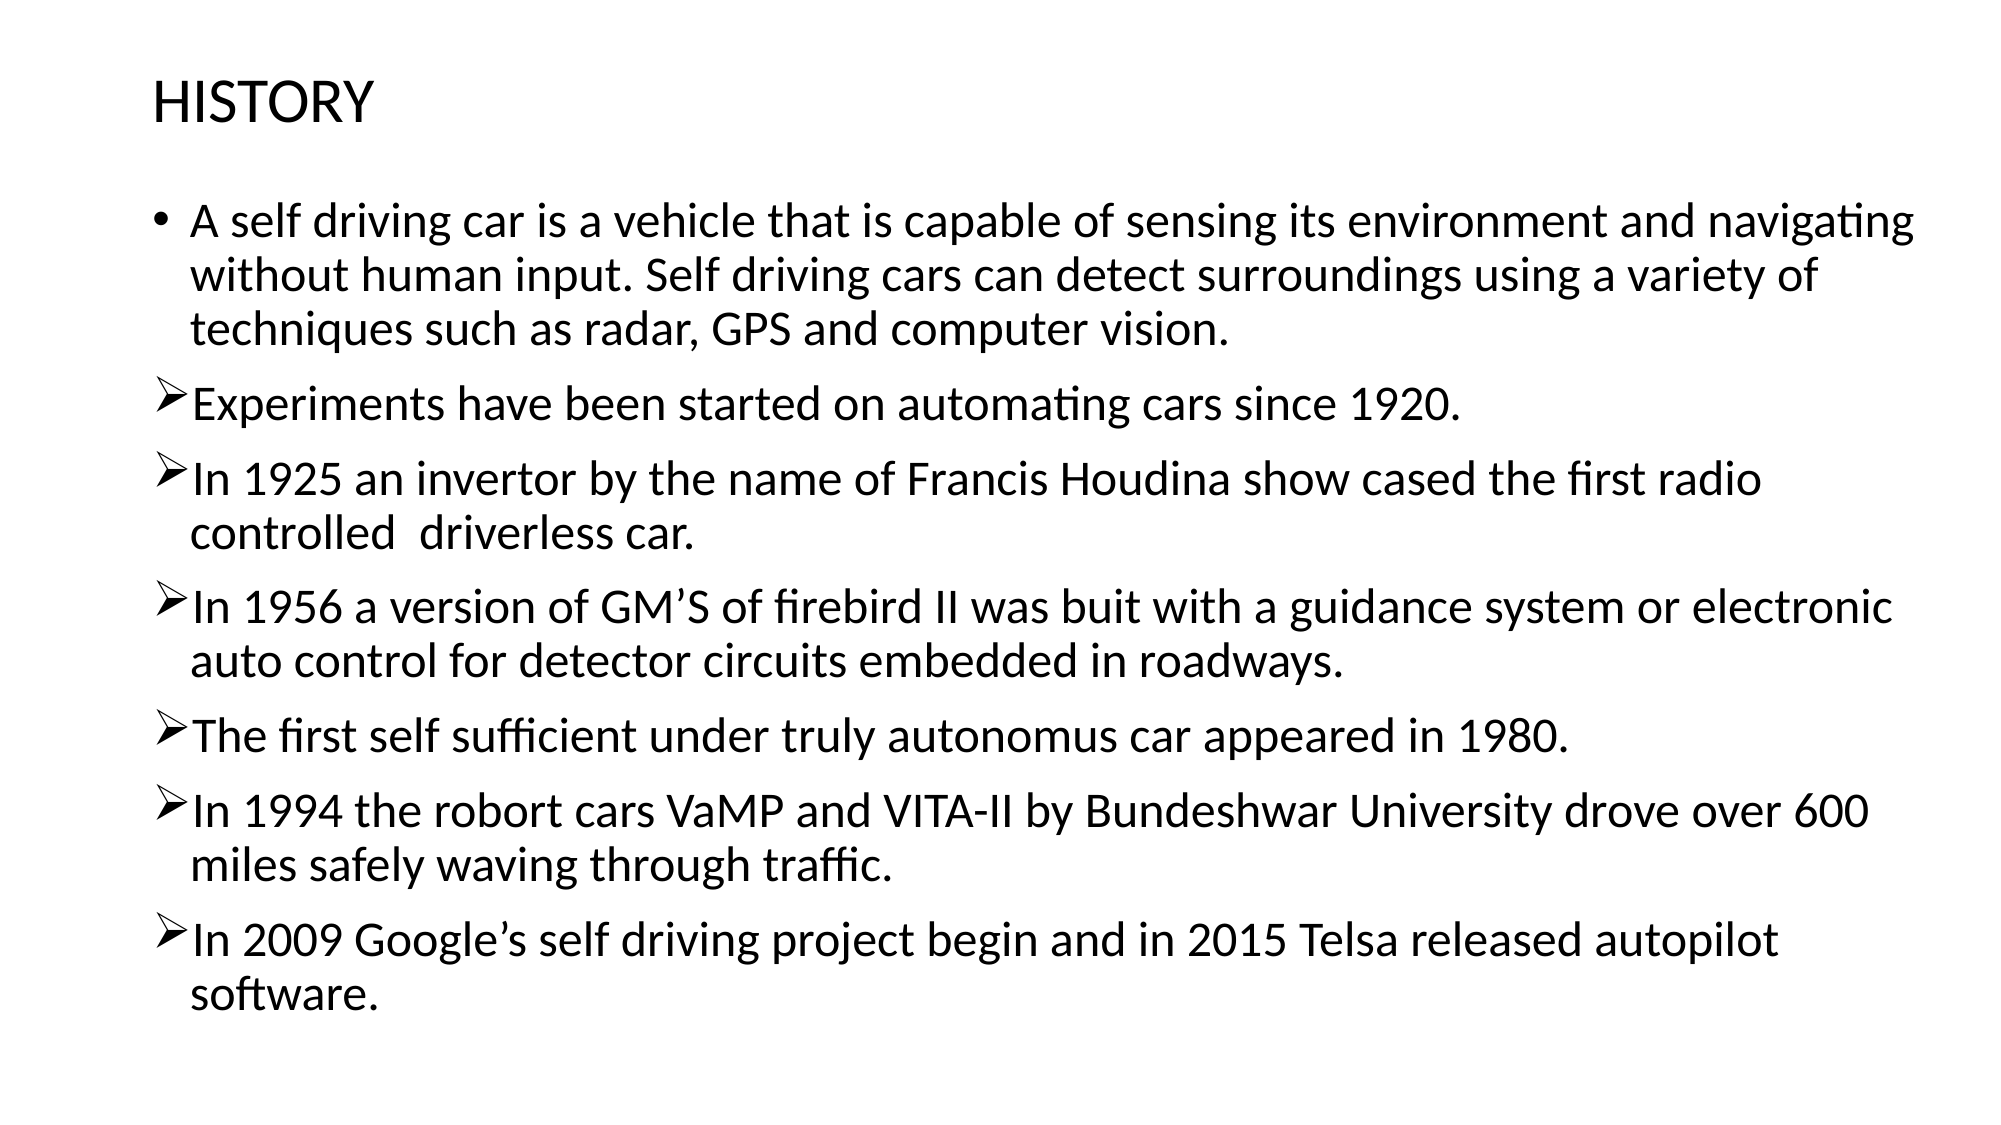

# HISTORY
A self driving car is a vehicle that is capable of sensing its environment and navigating without human input. Self driving cars can detect surroundings using a variety of techniques such as radar, GPS and computer vision.
Experiments have been started on automating cars since 1920.
In 1925 an invertor by the name of Francis Houdina show cased the first radio controlled  driverless car.
In 1956 a version of GM’S of firebird II was buit with a guidance system or electronic auto control for detector circuits embedded in roadways.
The first self sufficient under truly autonomus car appeared in 1980.
In 1994 the robort cars VaMP and VITA-II by Bundeshwar University drove over 600 miles safely waving through traffic.
In 2009 Google’s self driving project begin and in 2015 Telsa released autopilot software.